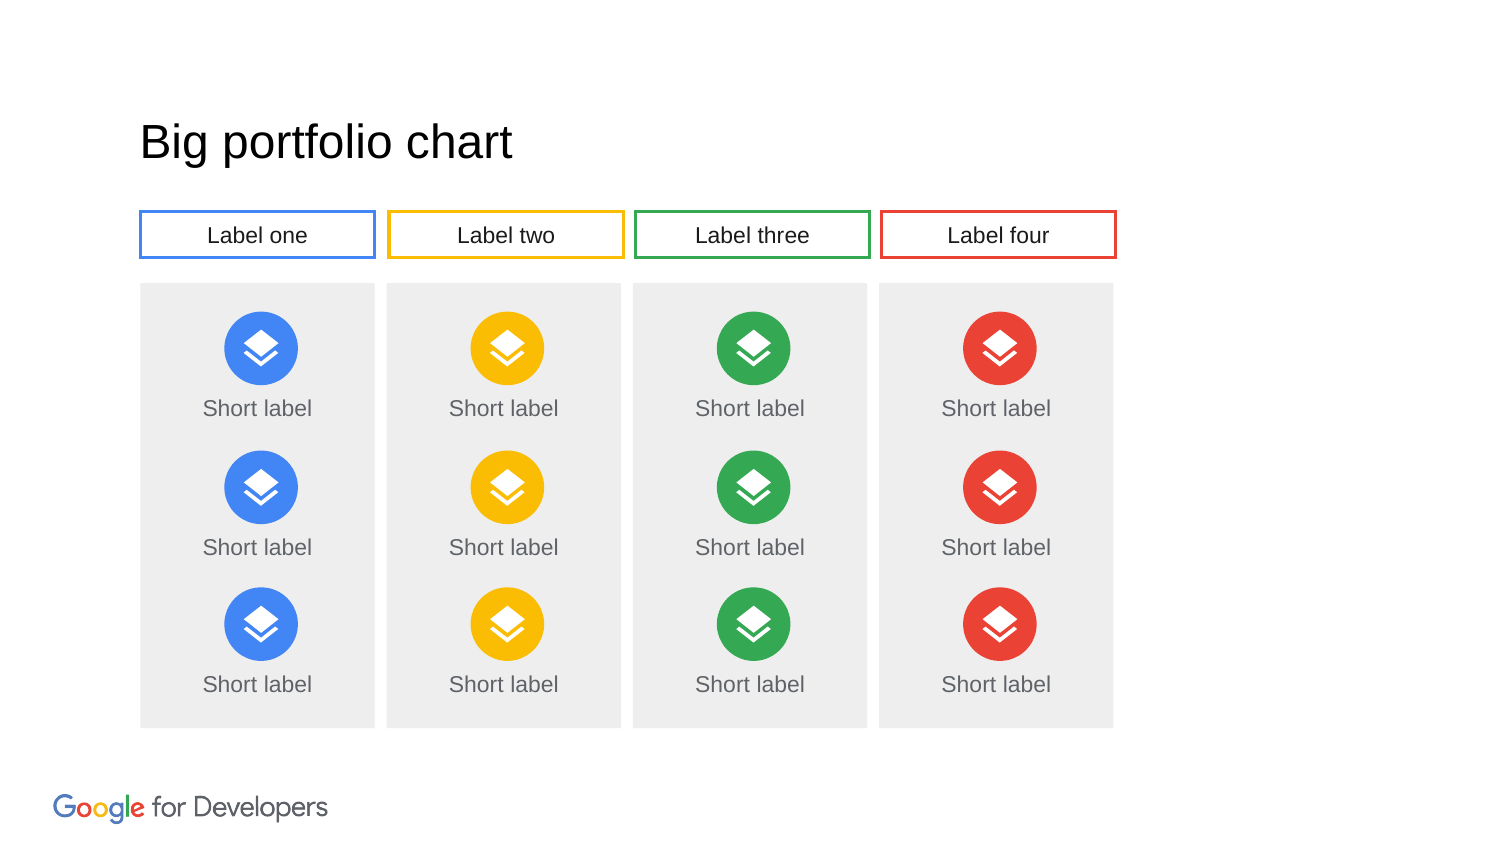

Big portfolio chart
Label one
Label two
Label three
Label four

Short label
Short label
Short label
Short label

Short label
Short label
Short label
Short label

Short label
Short label
Short label
Short label